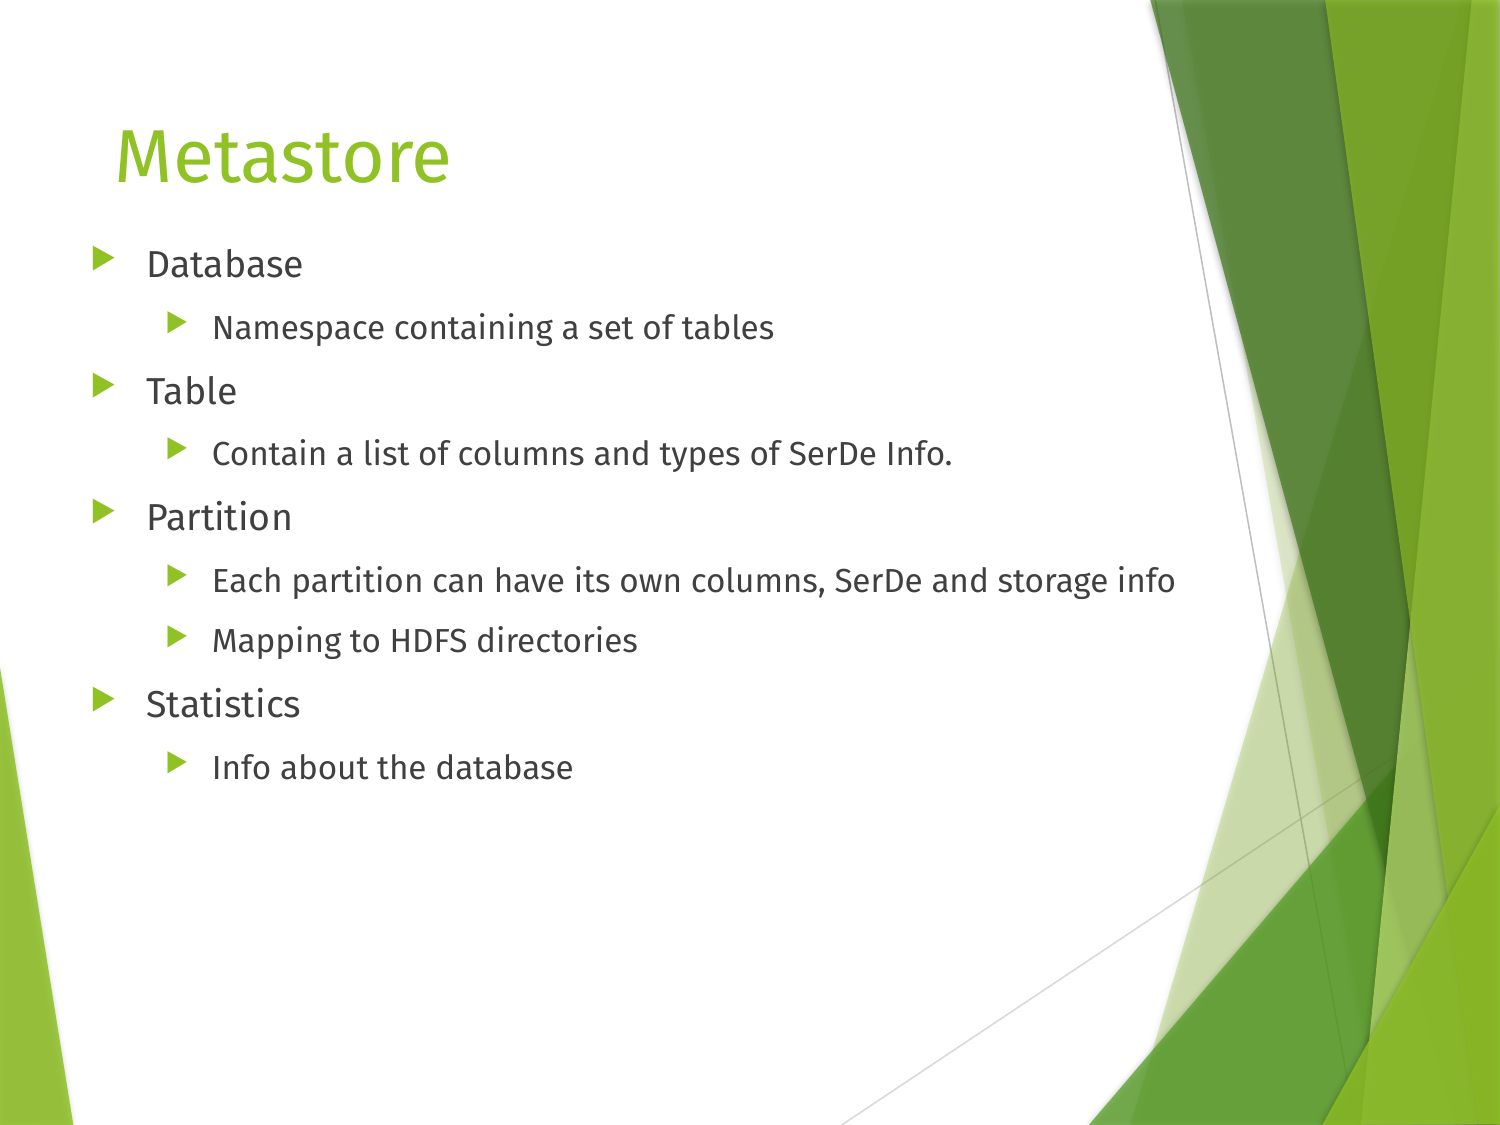

# Metastore
Database
Namespace containing a set of tables
Table
Contain a list of columns and types of SerDe Info.
Partition
Each partition can have its own columns, SerDe and storage info
Mapping to HDFS directories
Statistics
Info about the database